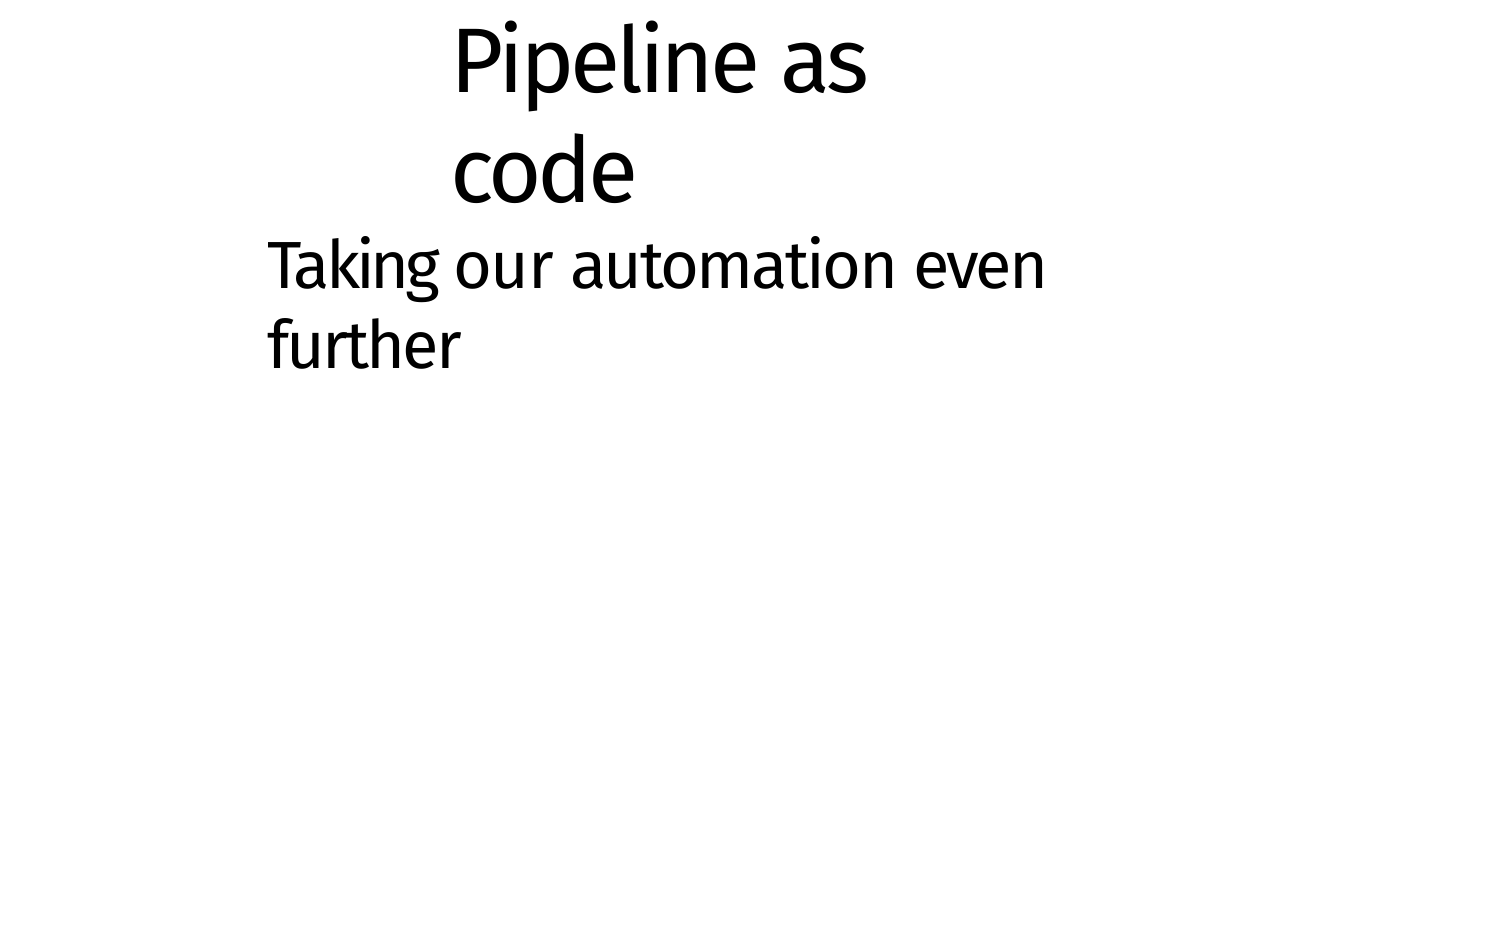

# Pipeline as code
Taking our automation even further